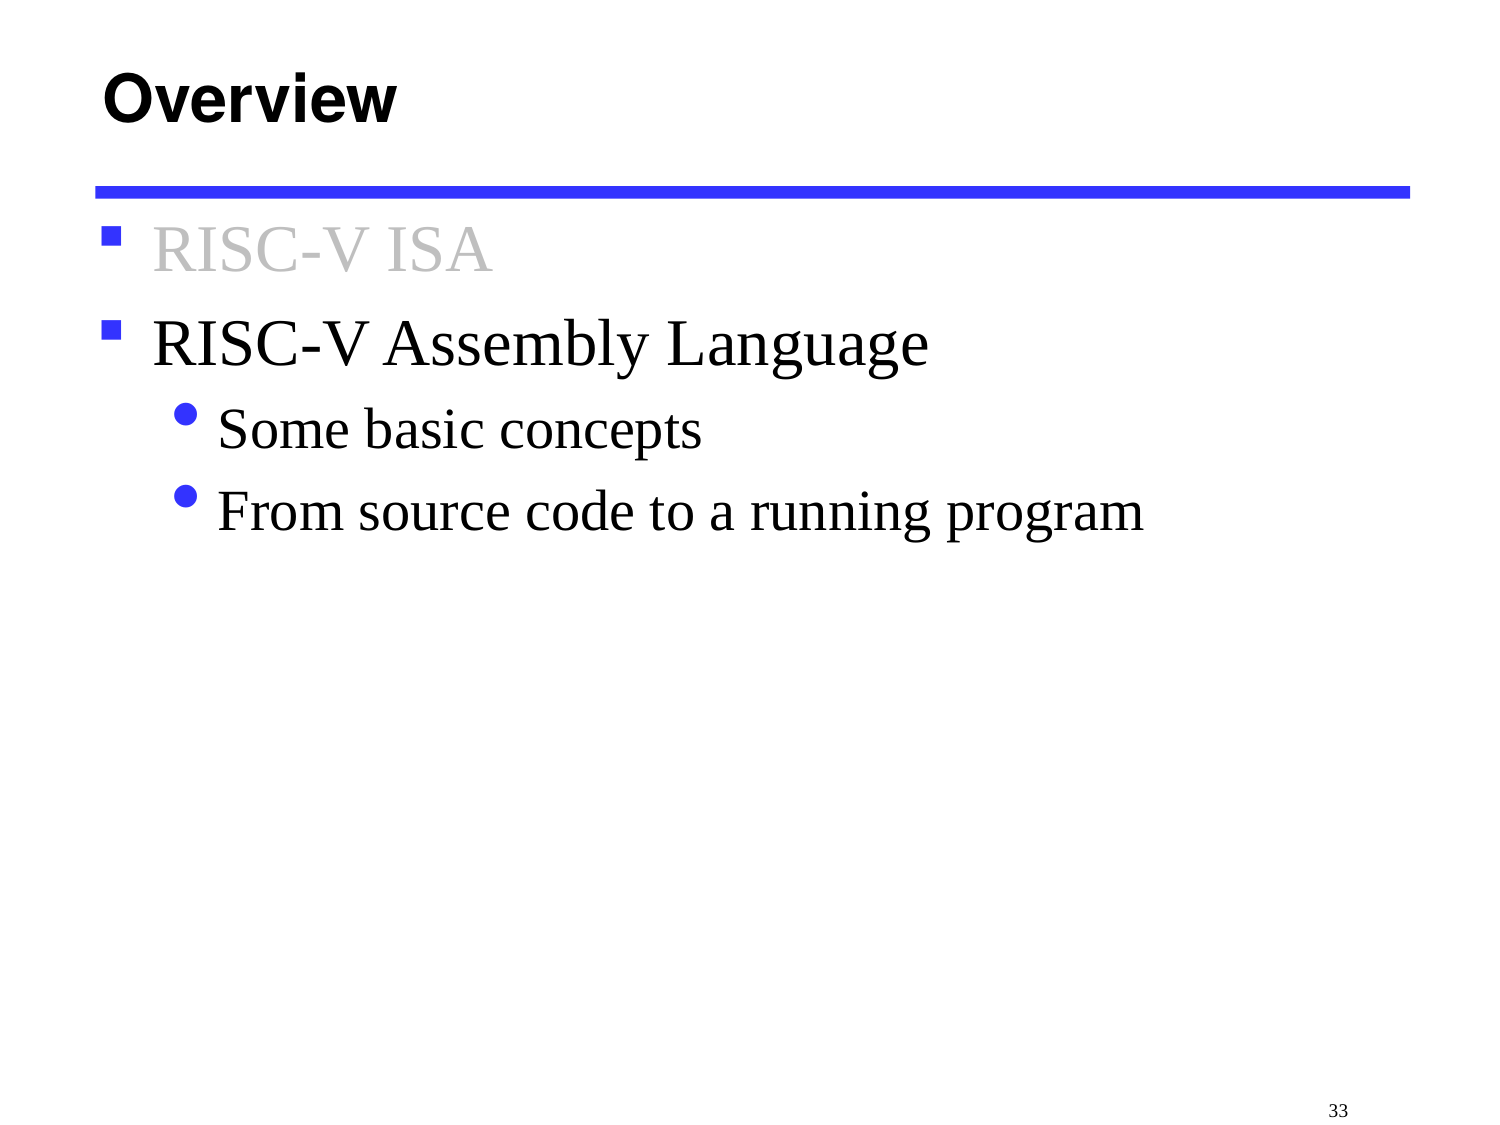

# Overview
RISC-V ISA
RISC-V Assembly Language
Some basic concepts
From source code to a running program

                           33